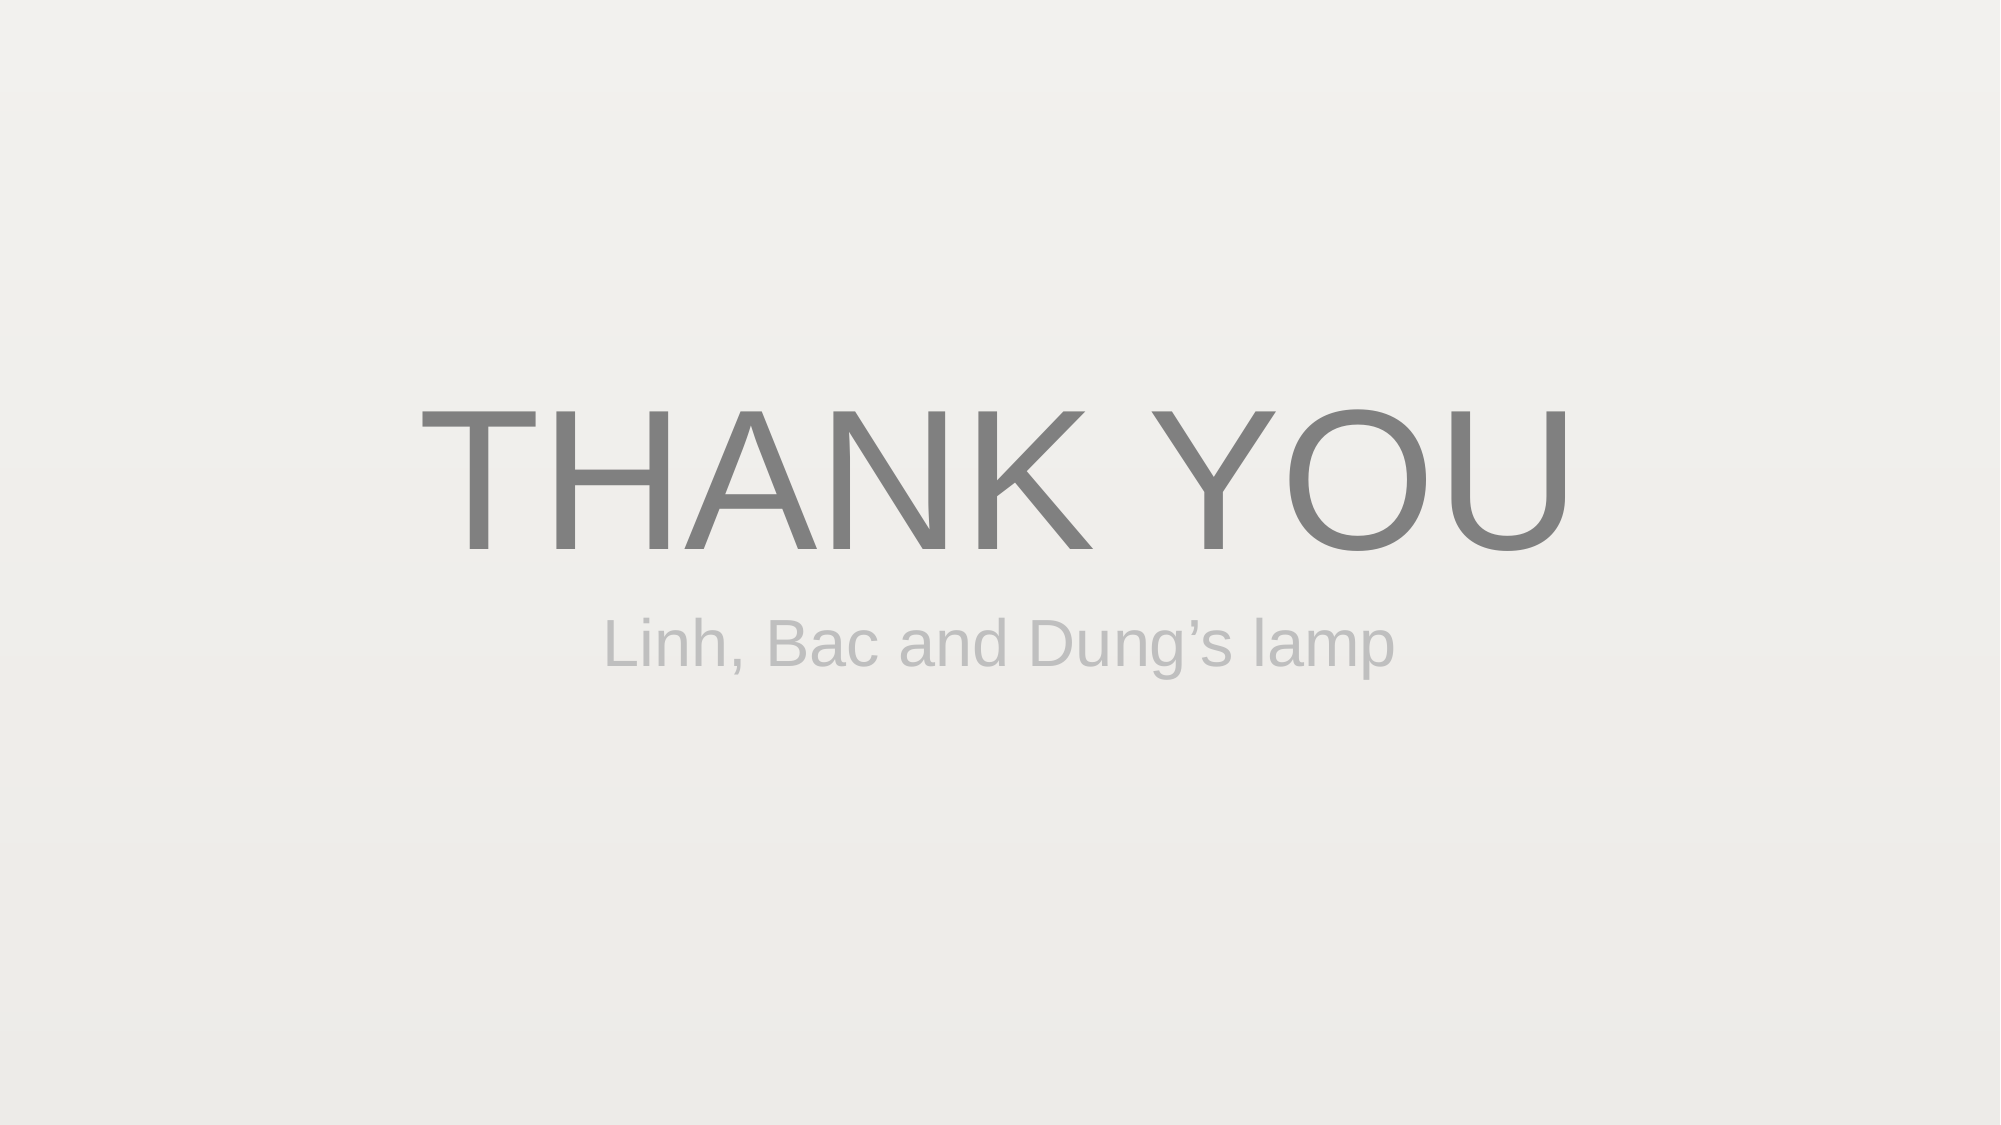

THANK YOU
Linh, Bac and Dung’s lamp